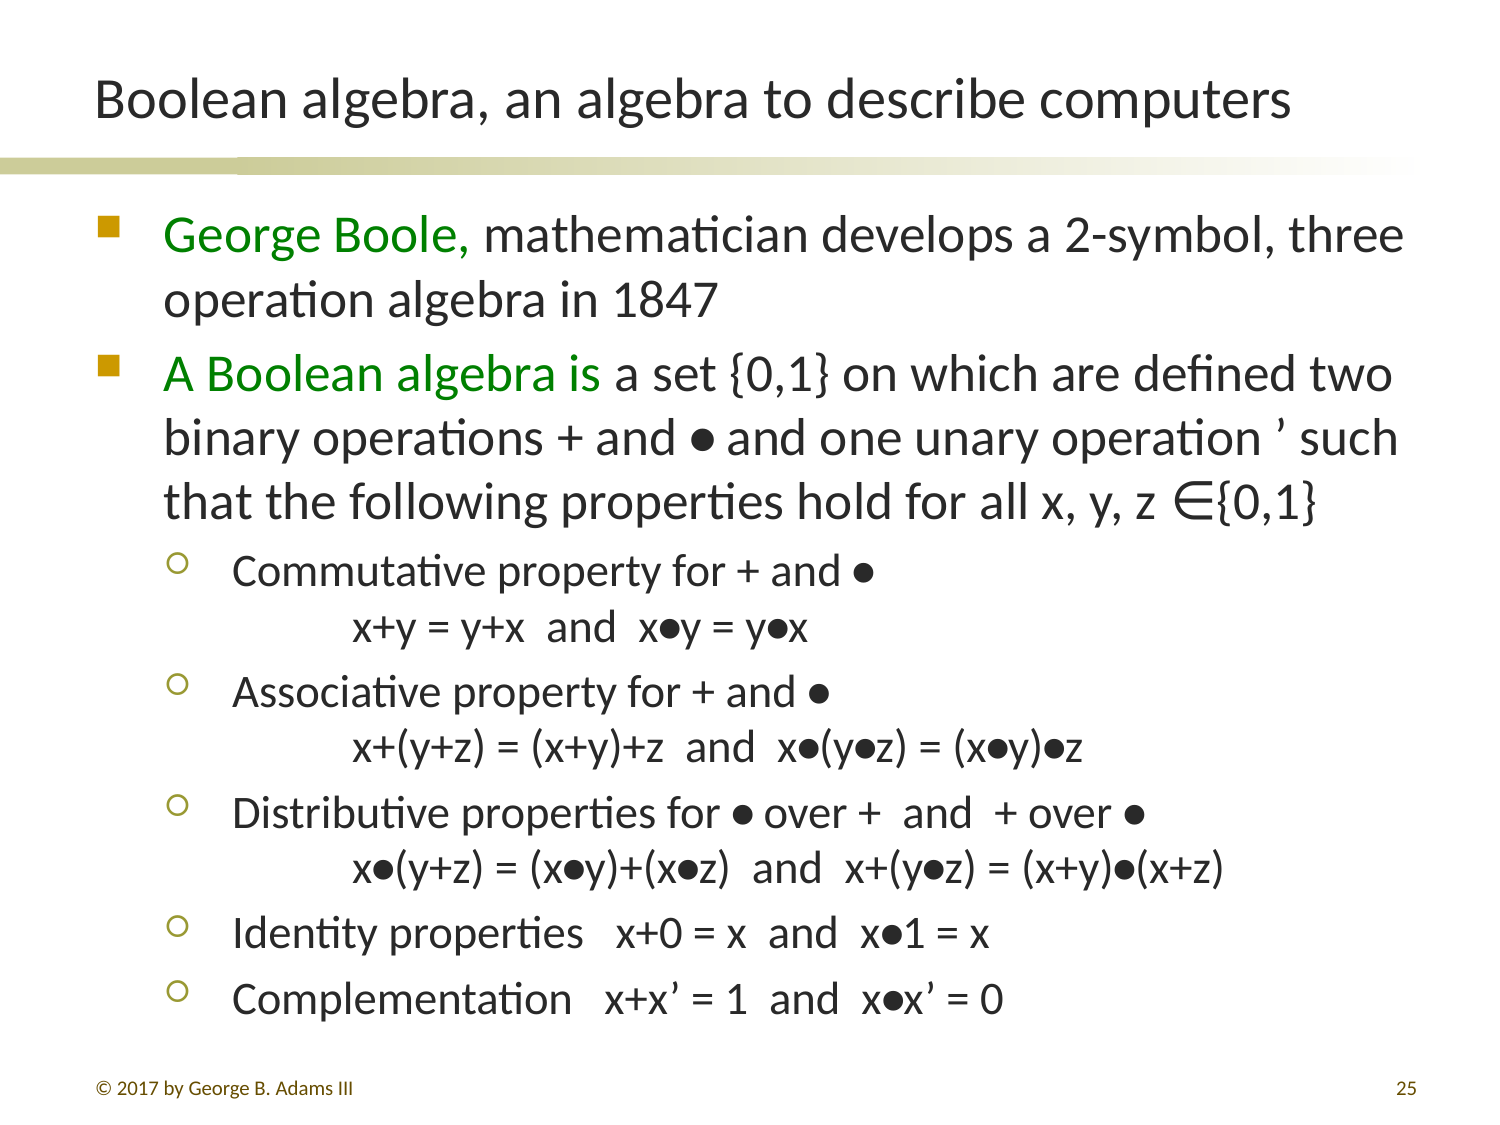

# Boolean algebra, an algebra to describe computers
George Boole, mathematician develops a 2-symbol, three operation algebra in 1847
A Boolean algebra is a set {0,1} on which are defined two binary operations + and ⦁ and one unary operation ’ such that the following properties hold for all x, y, z ∈ {0,1}
Commutative property for + and ⦁
	x+y = y+x  and  x⦁y = y⦁x
Associative property for + and ⦁
	x+(y+z) = (x+y)+z  and  x⦁(y⦁z) = (x⦁y)⦁z
Distributive properties for ⦁ over +  and  + over ⦁
	x⦁(y+z) = (x⦁y)+(x⦁z)  and  x+(y⦁z) = (x+y)⦁(x+z)
Identity properties   x+0 = x  and  x⦁1 = x
Complementation   x+x’ = 1  and  x⦁x’ = 0
© 2017 by George B. Adams III
25